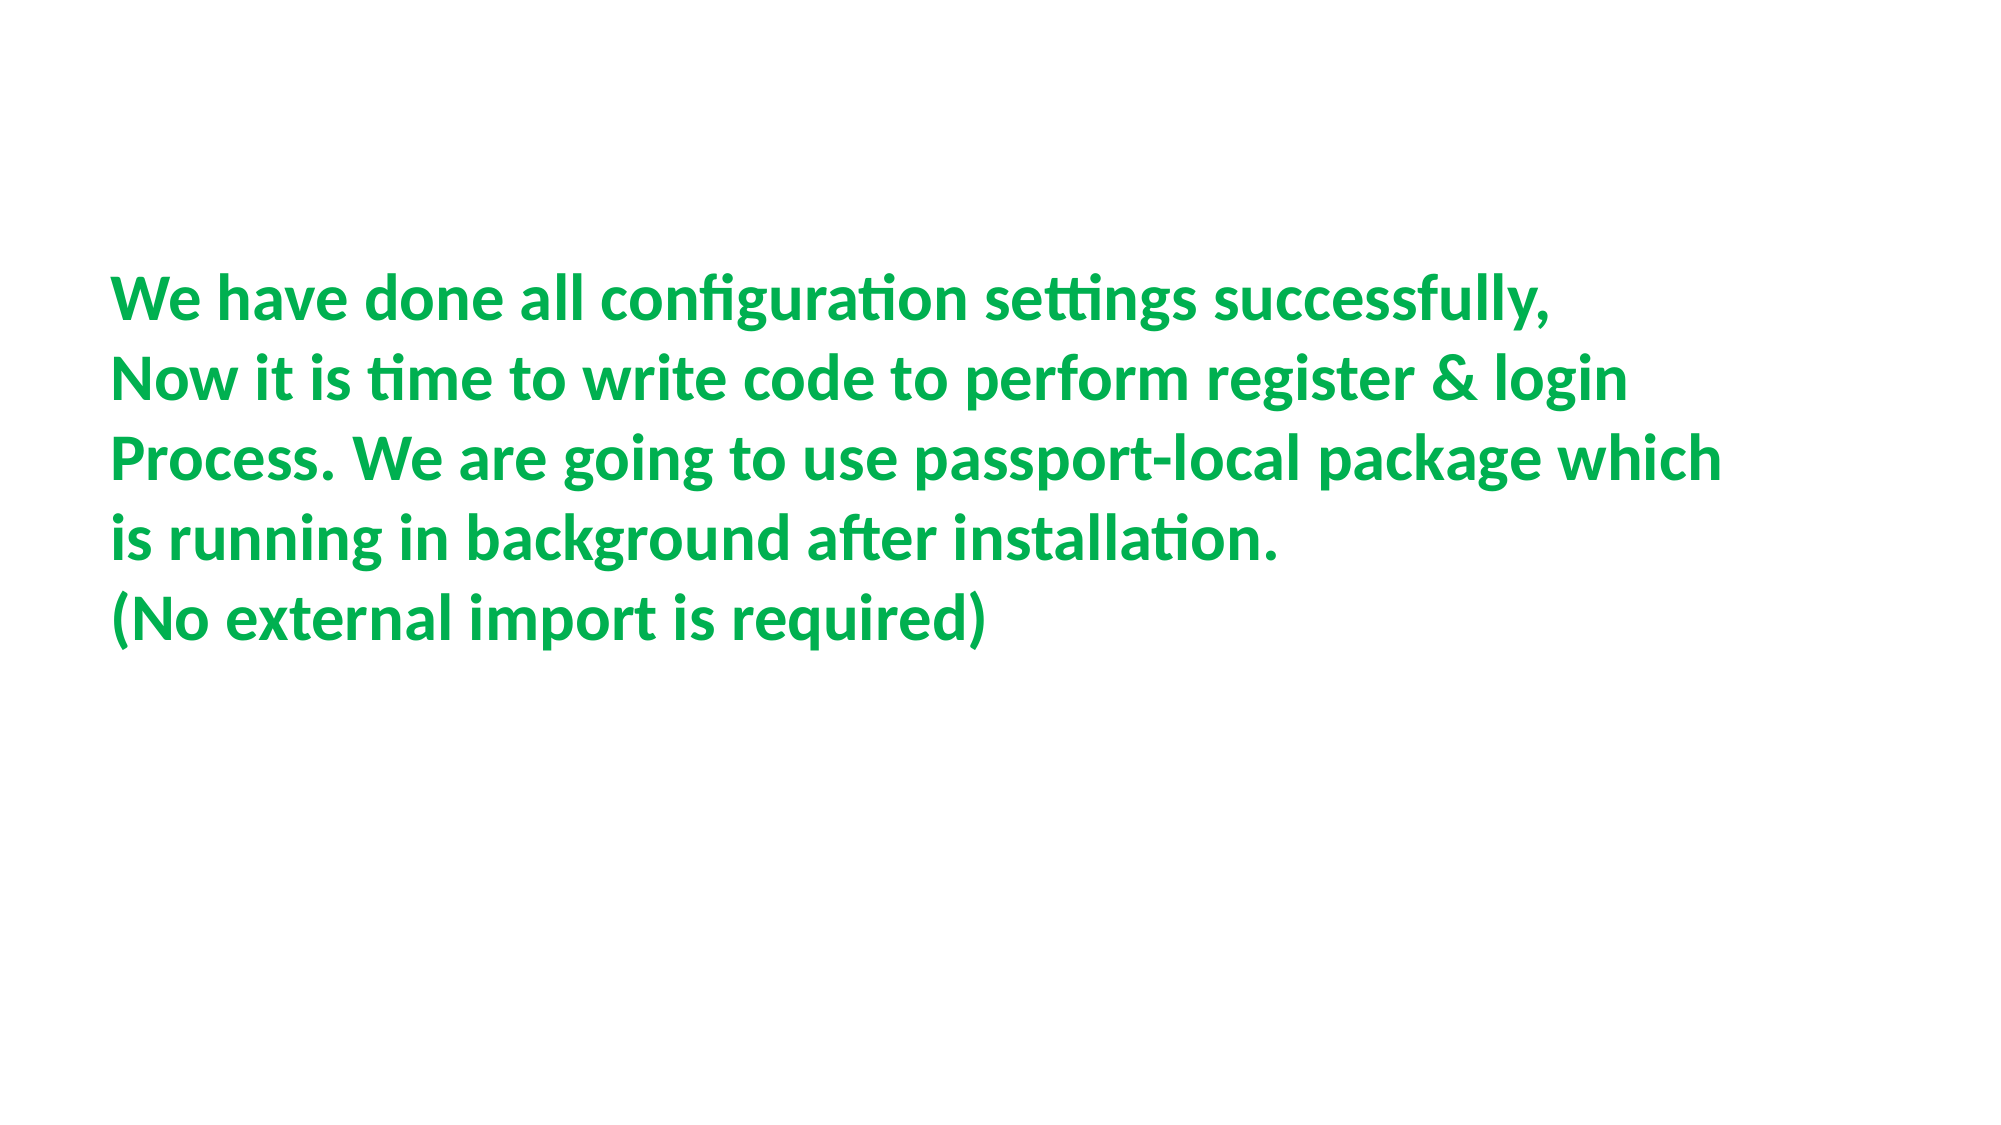

We have done all configuration settings successfully,
Now it is time to write code to perform register & login
Process. We are going to use passport-local package which
is running in background after installation.
(No external import is required)